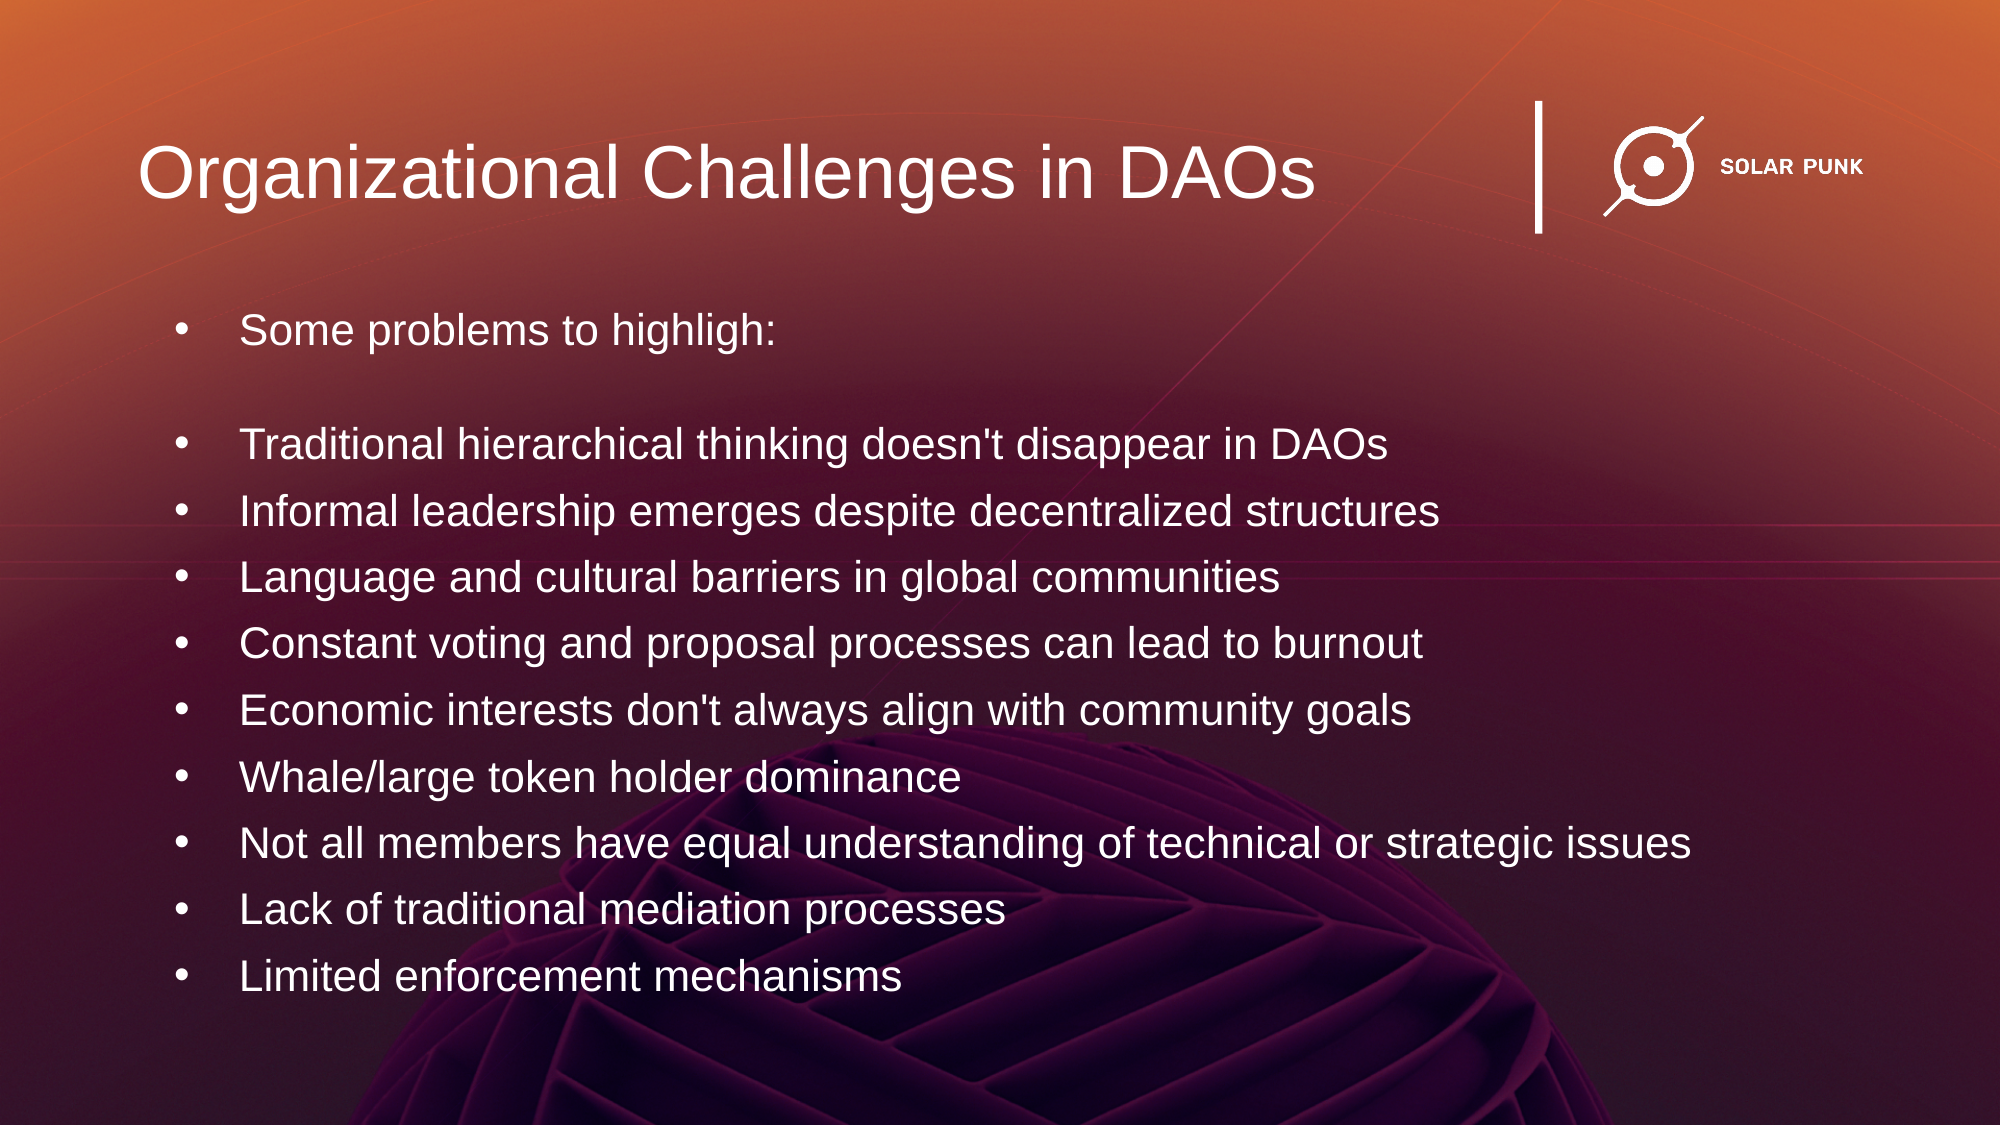

Organizational Challenges in DAOs
Some problems to highligh:
Traditional hierarchical thinking doesn't disappear in DAOs
Informal leadership emerges despite decentralized structures
Language and cultural barriers in global communities
Constant voting and proposal processes can lead to burnout
Economic interests don't always align with community goals
Whale/large token holder dominance
Not all members have equal understanding of technical or strategic issues
Lack of traditional mediation processes
Limited enforcement mechanisms